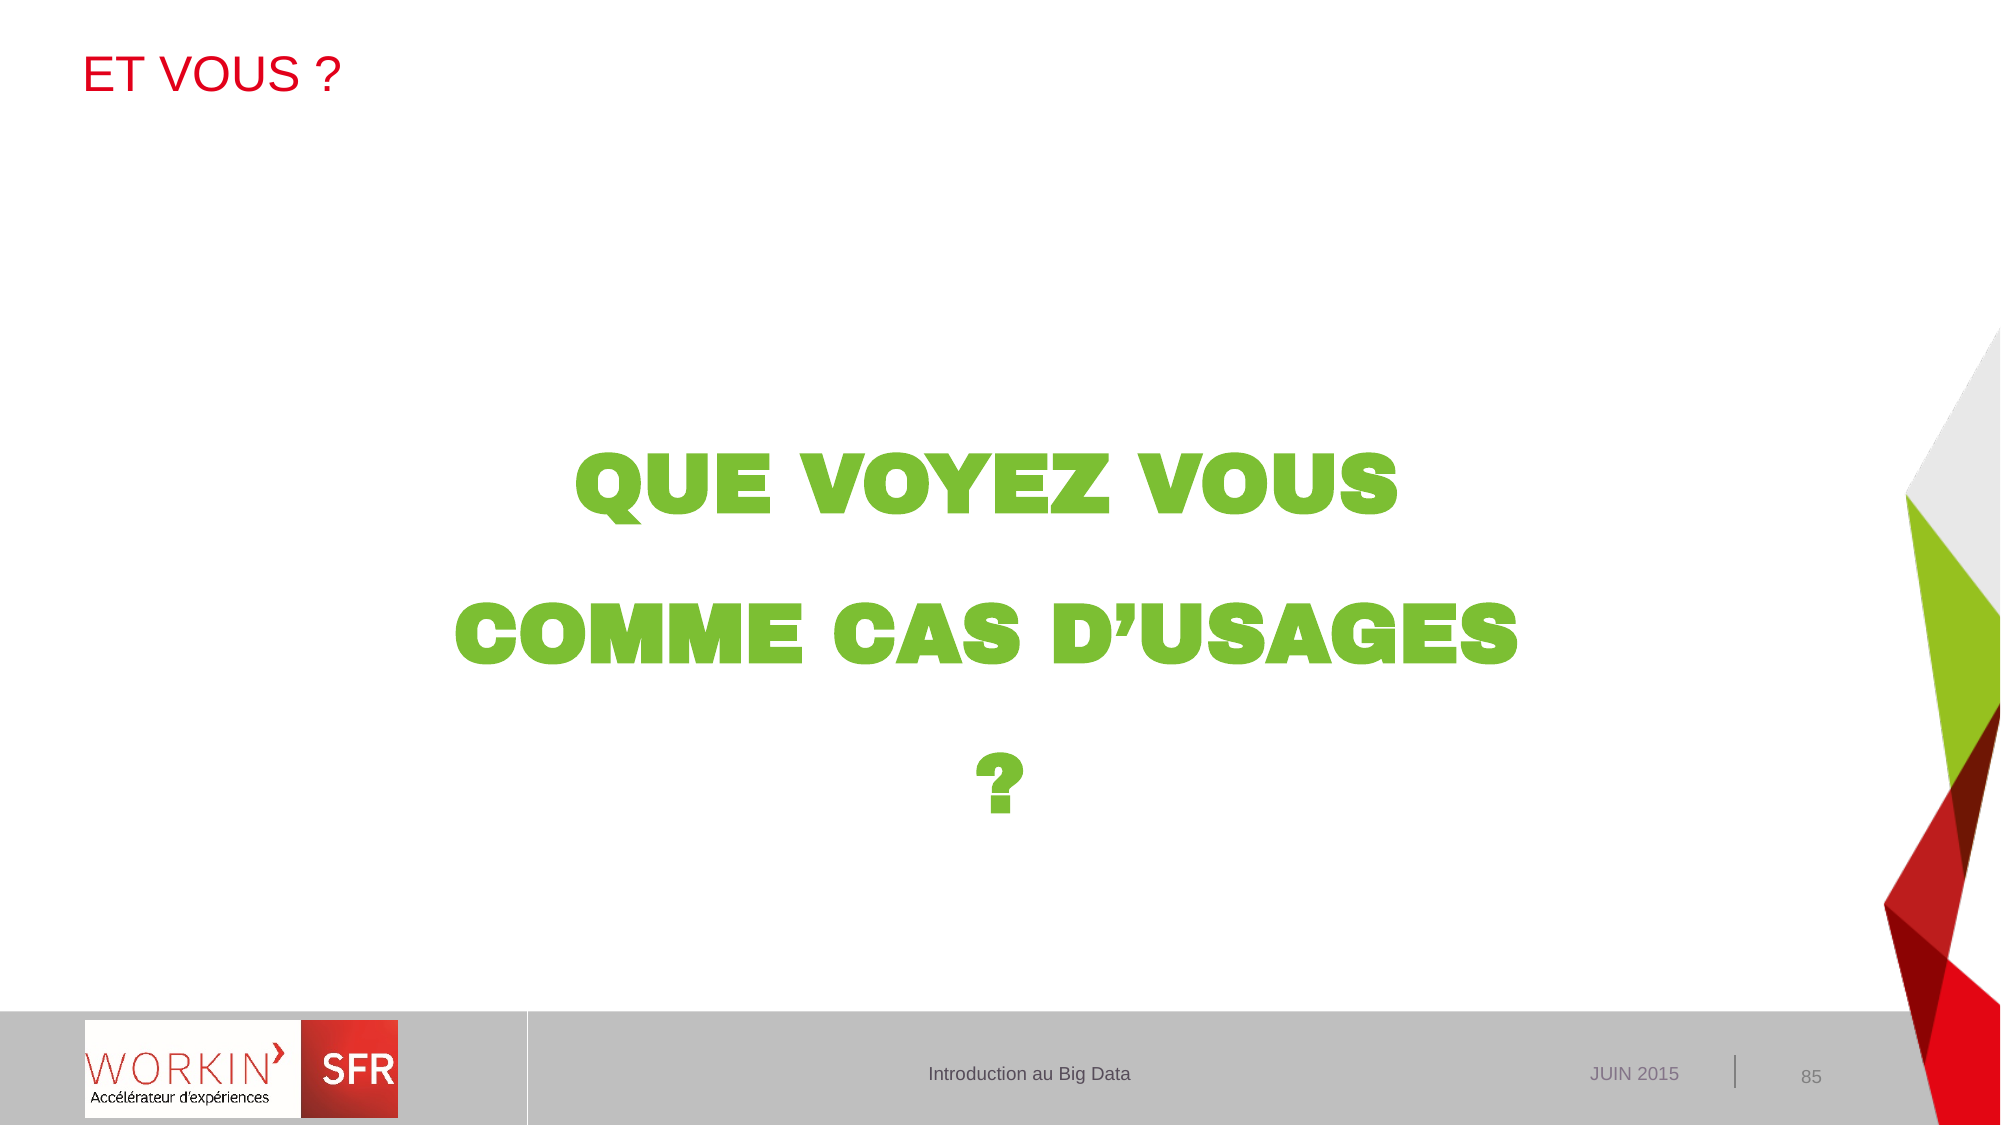

# ET VOUS ?
QUE VOYEZ VOUS
COMME CAS D’USAGES
?
JUIN 2015
85